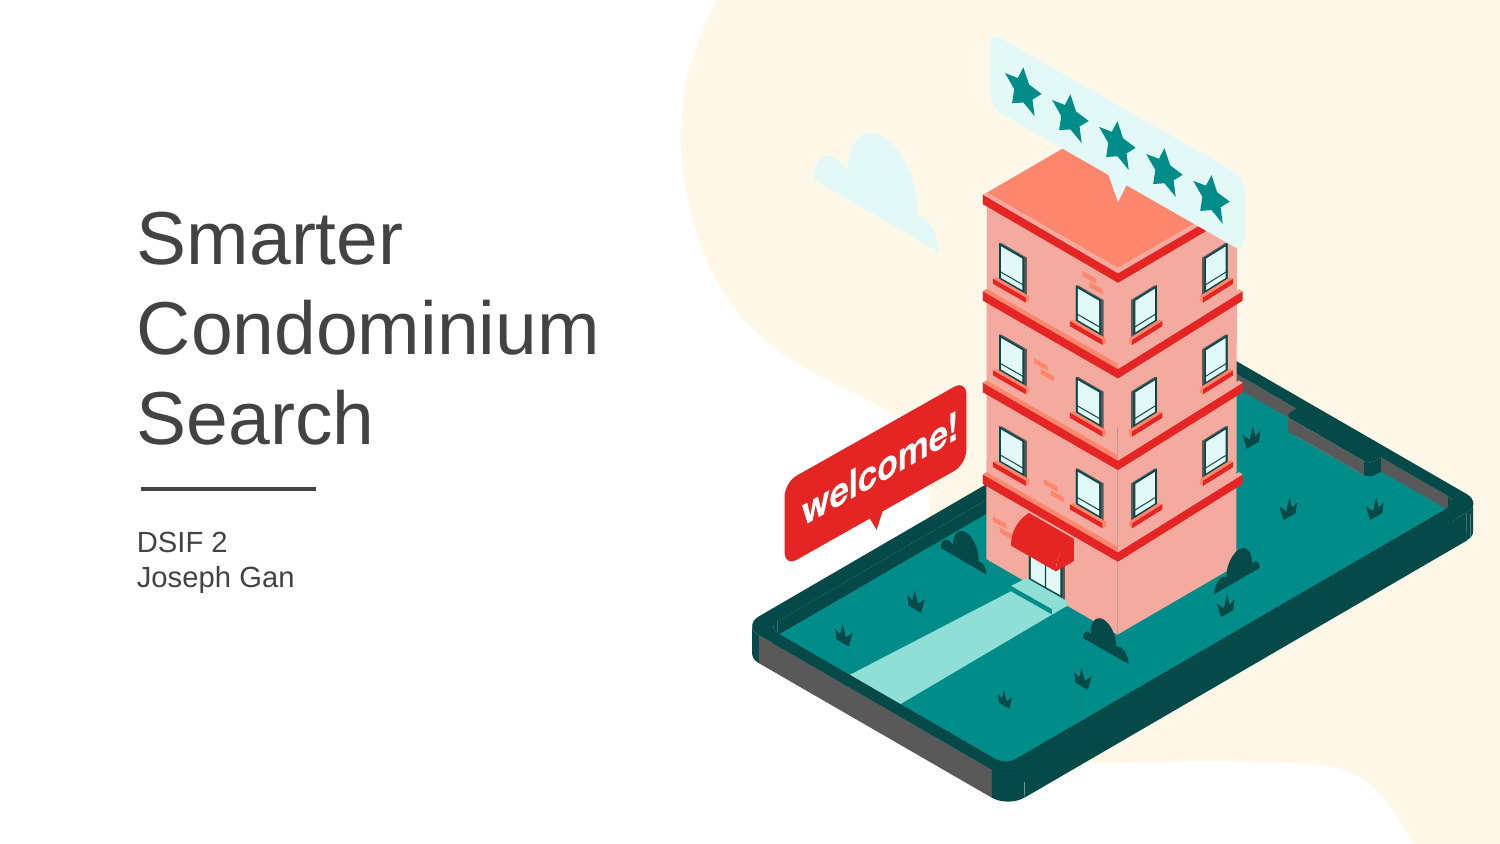

# Smarter
Condominium
Search
DSIF 2
Joseph Gan